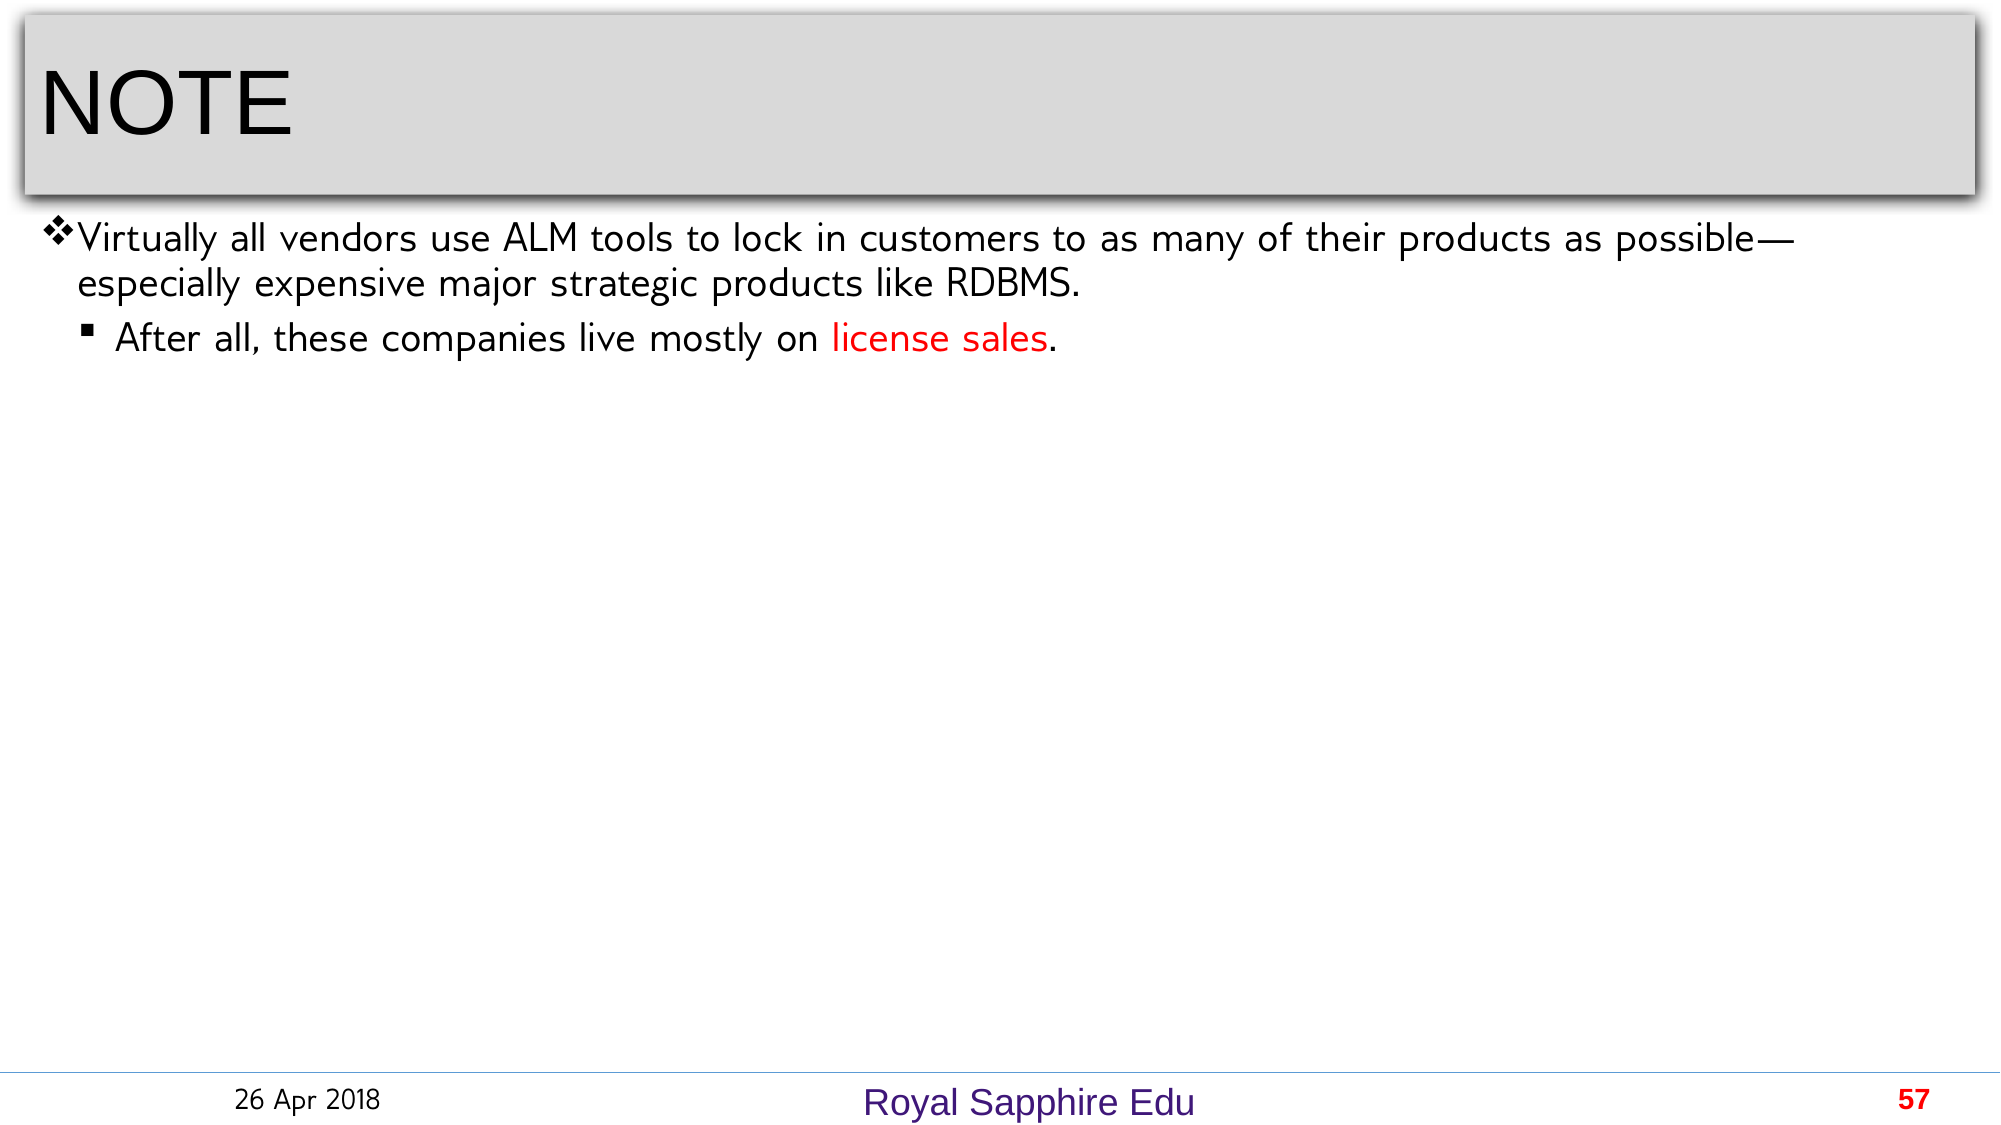

# NOTE
Virtually all vendors use ALM tools to lock in customers to as many of their products as possible—especially expensive major strategic products like RDBMS.
After all, these companies live mostly on license sales.
26 Apr 2018
57